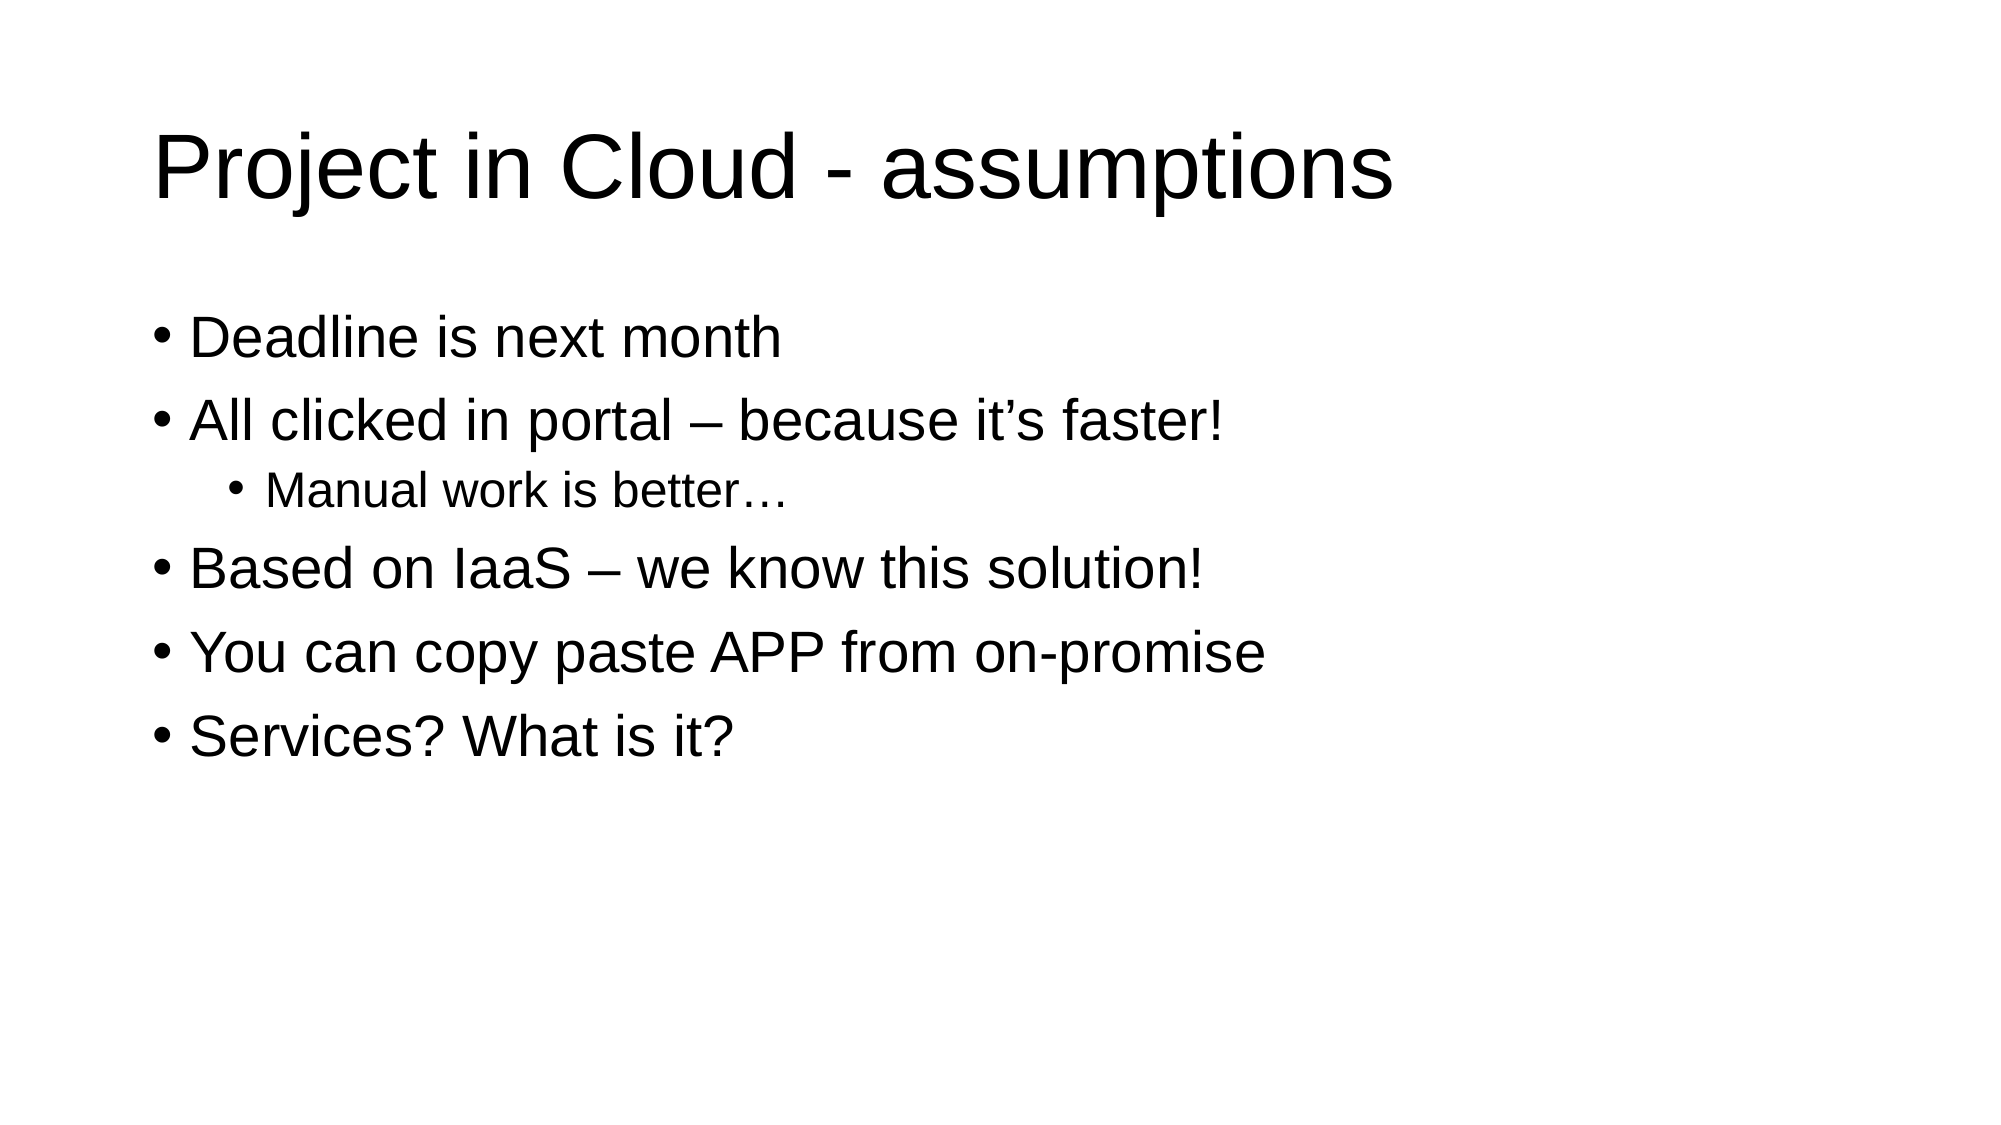

# Project in Cloud - assumptions
Deadline is next month
All clicked in portal – because it’s faster!
Manual work is better…
Based on IaaS – we know this solution!
You can copy paste APP from on-promise
Services? What is it?